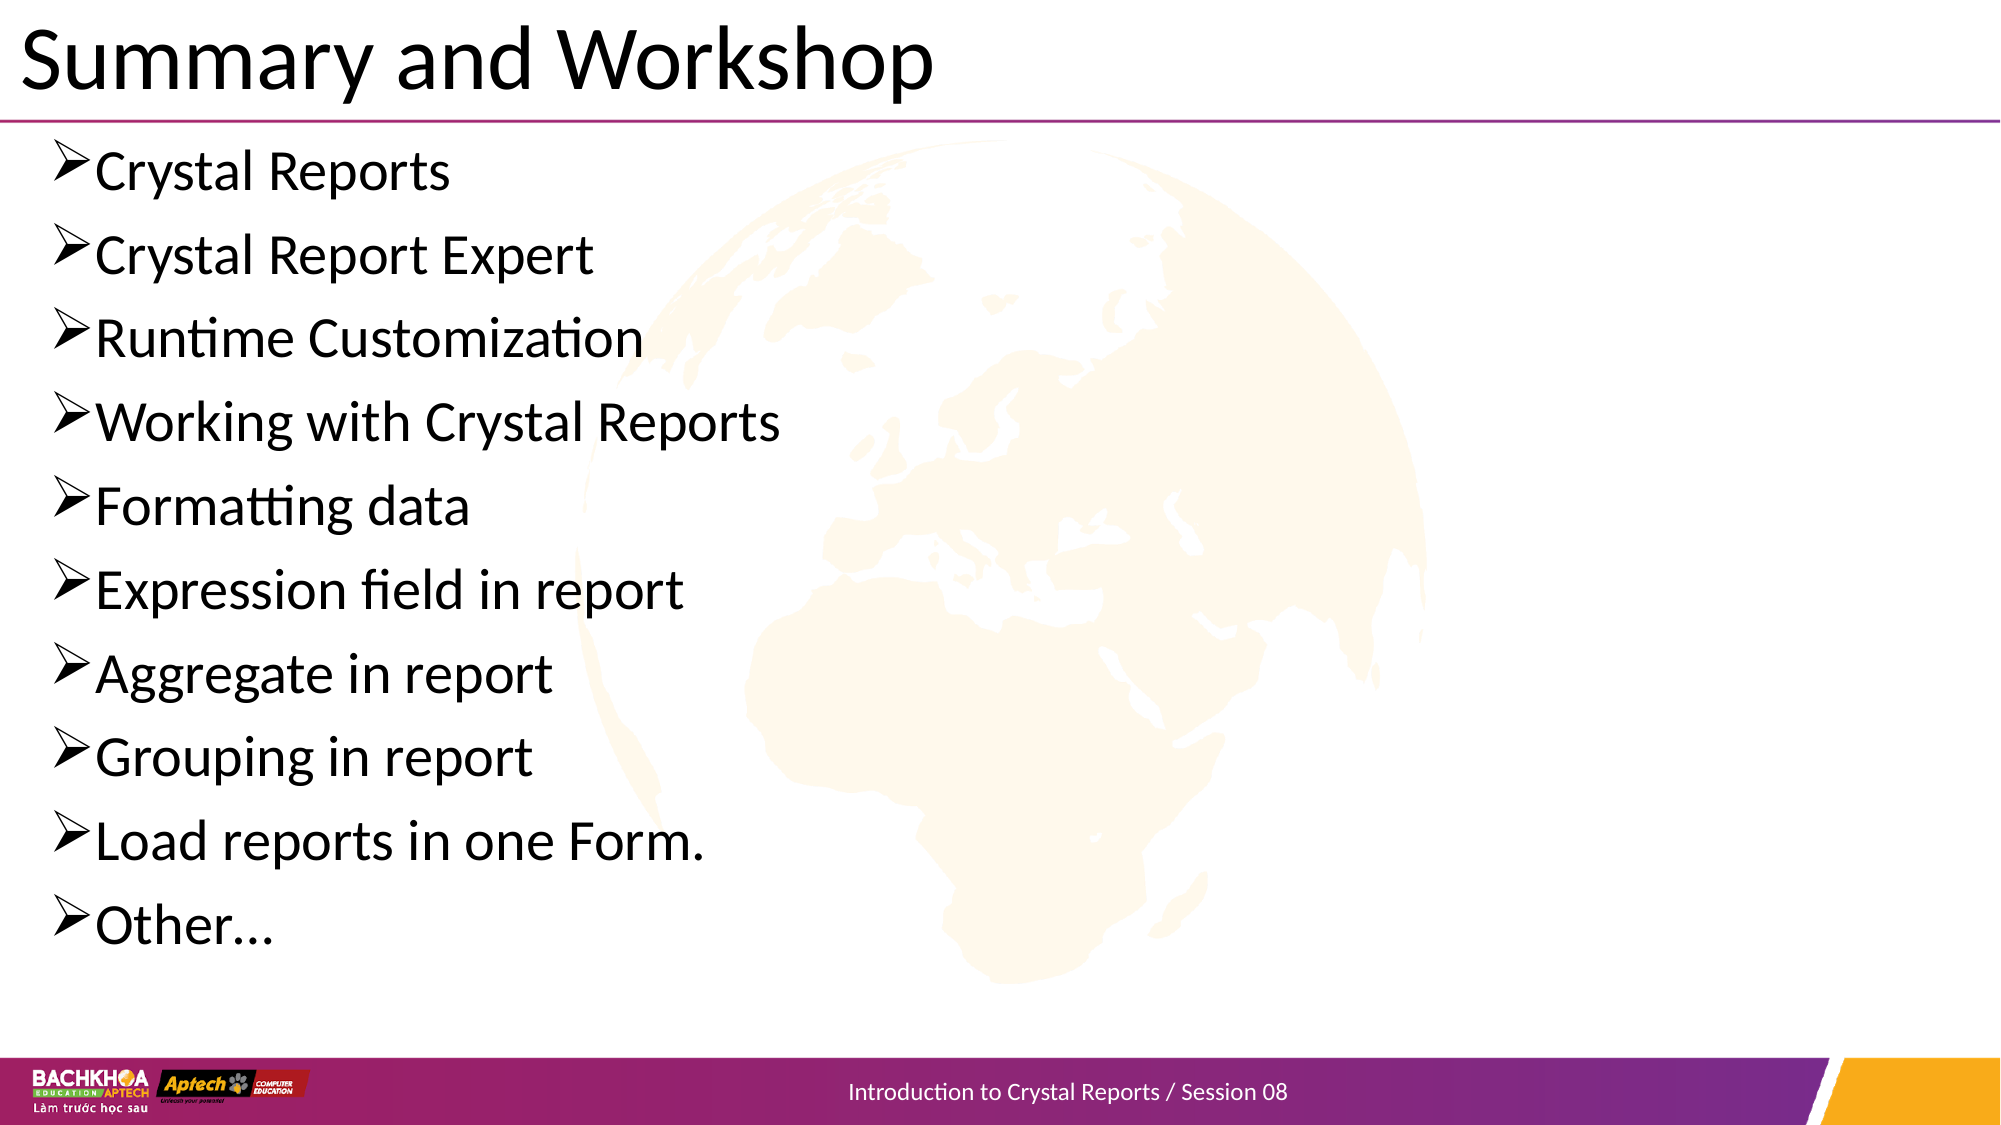

# Summary and Workshop
Crystal Reports
Crystal Report Expert
Runtime Customization
Working with Crystal Reports
Formatting data
Expression field in report
Aggregate in report
Grouping in report
Load reports in one Form.
Other…

Introduction to Crystal Reports / Session 08